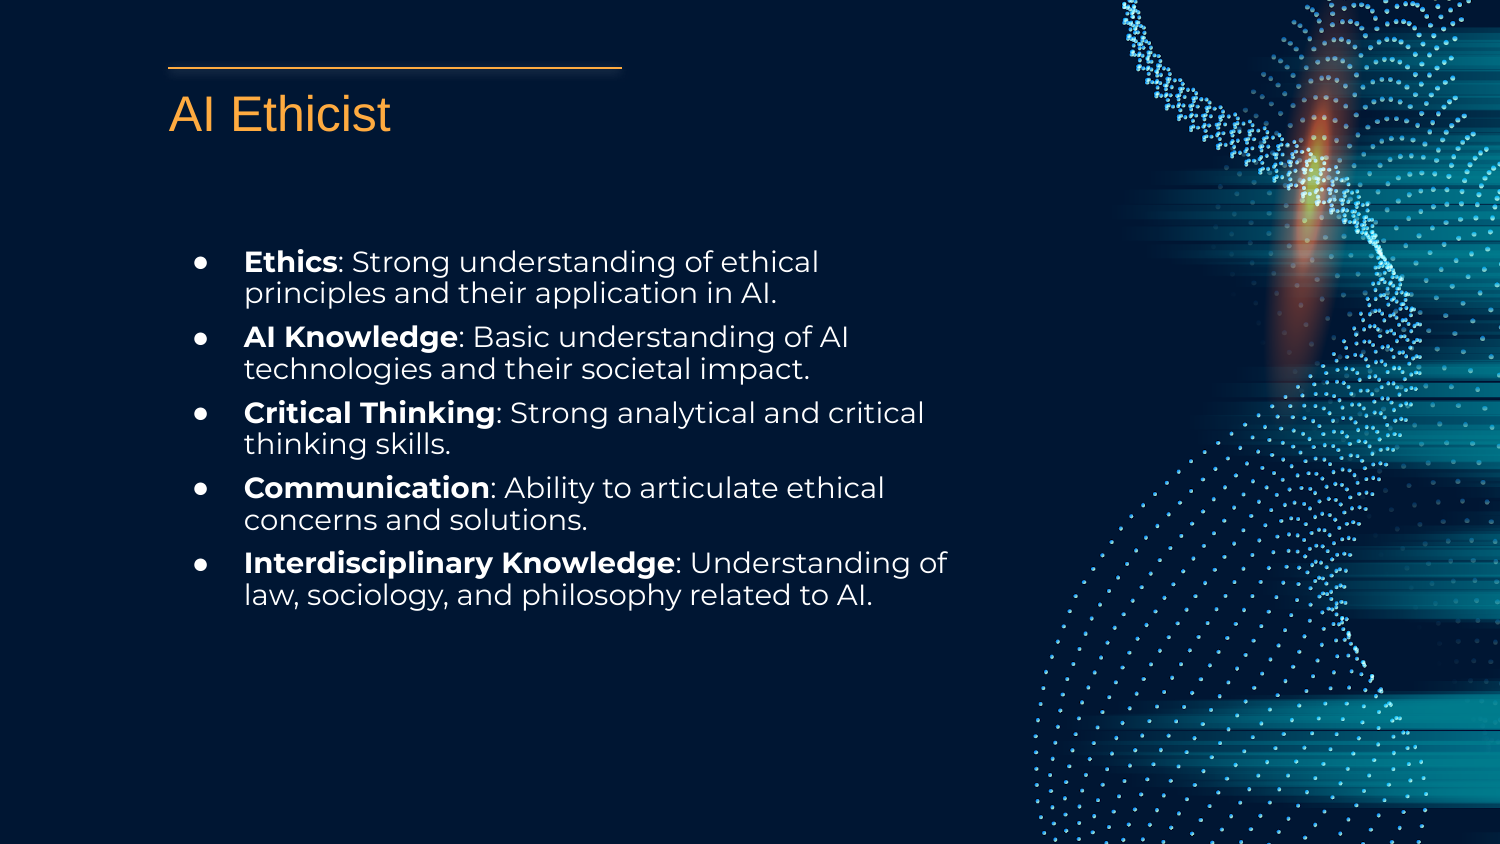

# AI Ethicist
Ethics: Strong understanding of ethical principles and their application in AI.
AI Knowledge: Basic understanding of AI technologies and their societal impact.
Critical Thinking: Strong analytical and critical thinking skills.
Communication: Ability to articulate ethical concerns and solutions.
Interdisciplinary Knowledge: Understanding of law, sociology, and philosophy related to AI.